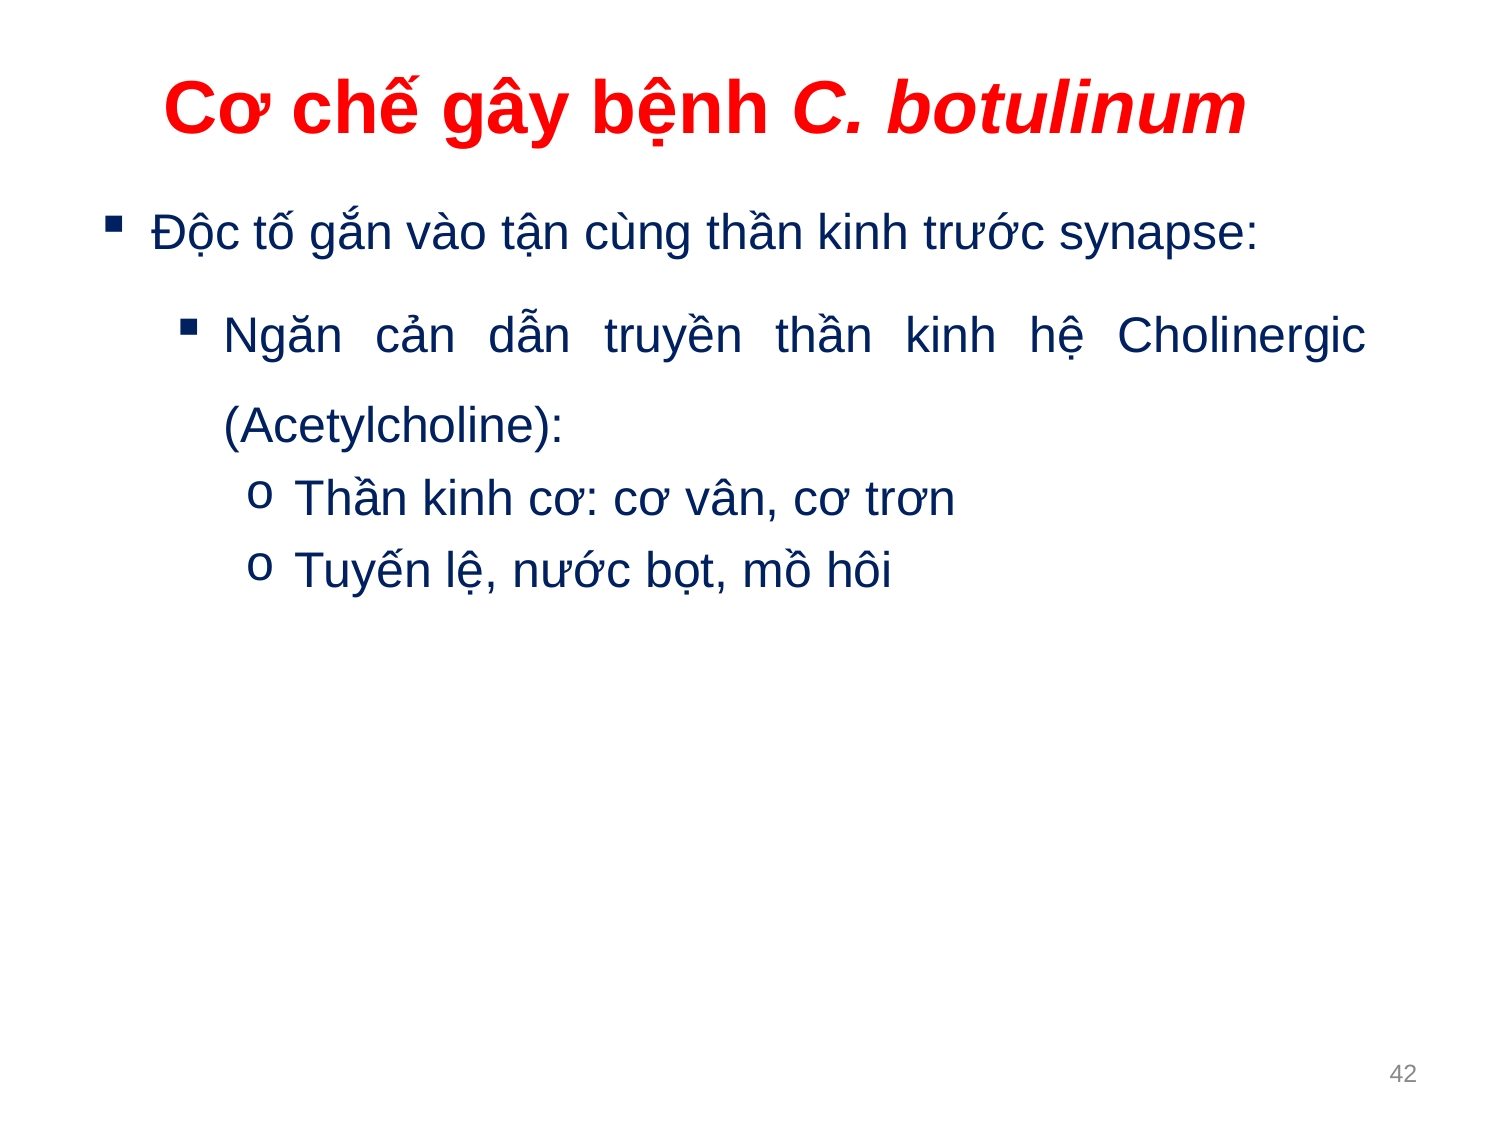

Cơ chế gây bệnh C. botulinum
Độc tố gắn vào tận cùng thần kinh trước synapse:
Ngăn cản dẫn truyền thần kinh hệ Cholinergic (Acetylcholine):
Thần kinh cơ: cơ vân, cơ trơn
Tuyến lệ, nước bọt, mồ hôi

42